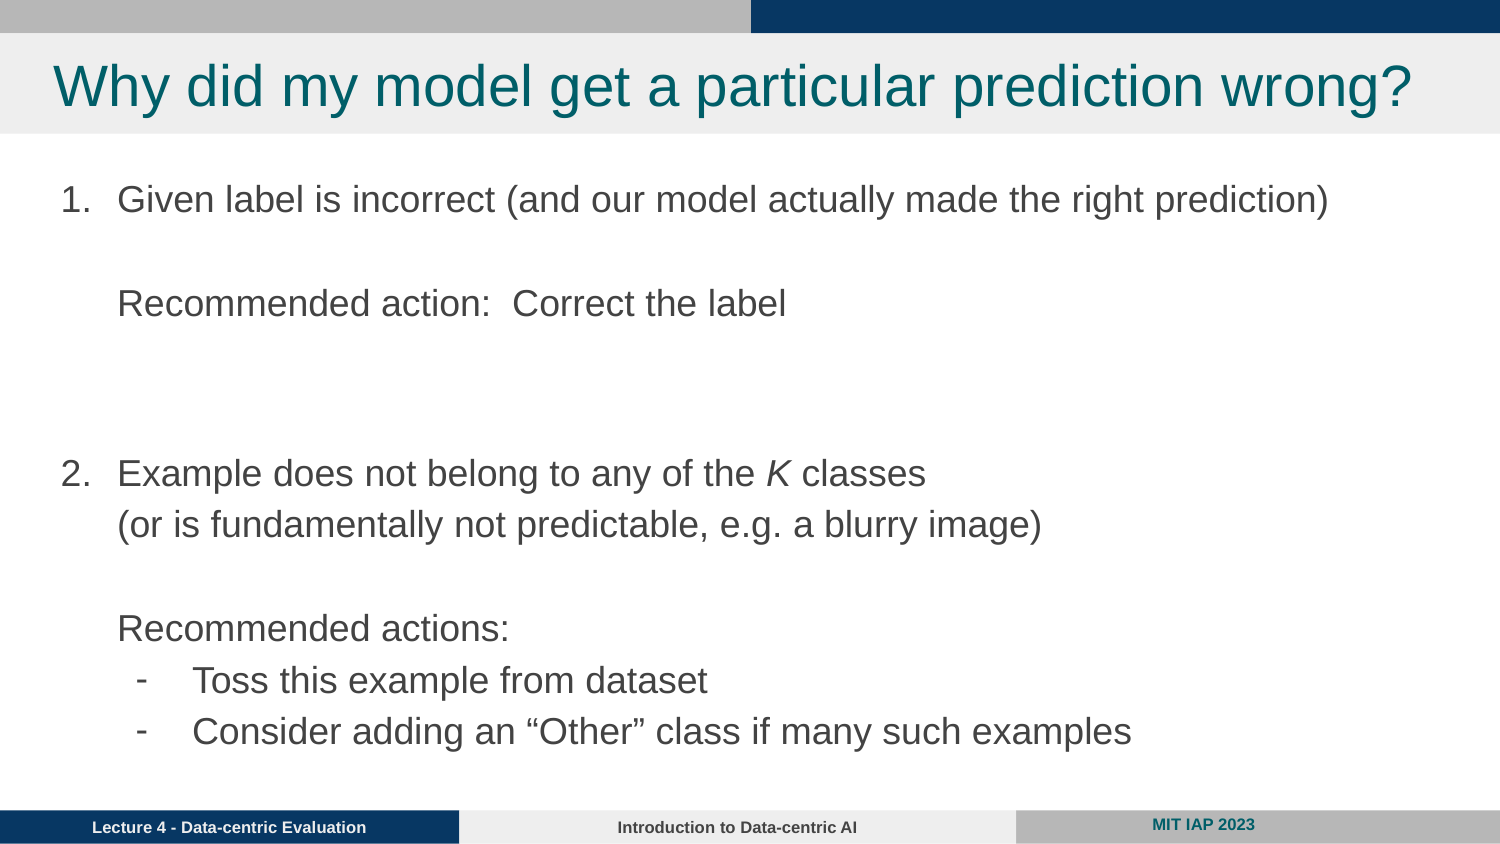

# Why did my model get a particular prediction wrong?

Given label is incorrect (and our model actually made the right prediction)
Recommended action:  Correct the label

Example does not belong to any of the K classes
(or is fundamentally not predictable, e.g. a blurry image)
Recommended actions:
Toss this example from dataset
Consider adding an “Other” class if many such examples